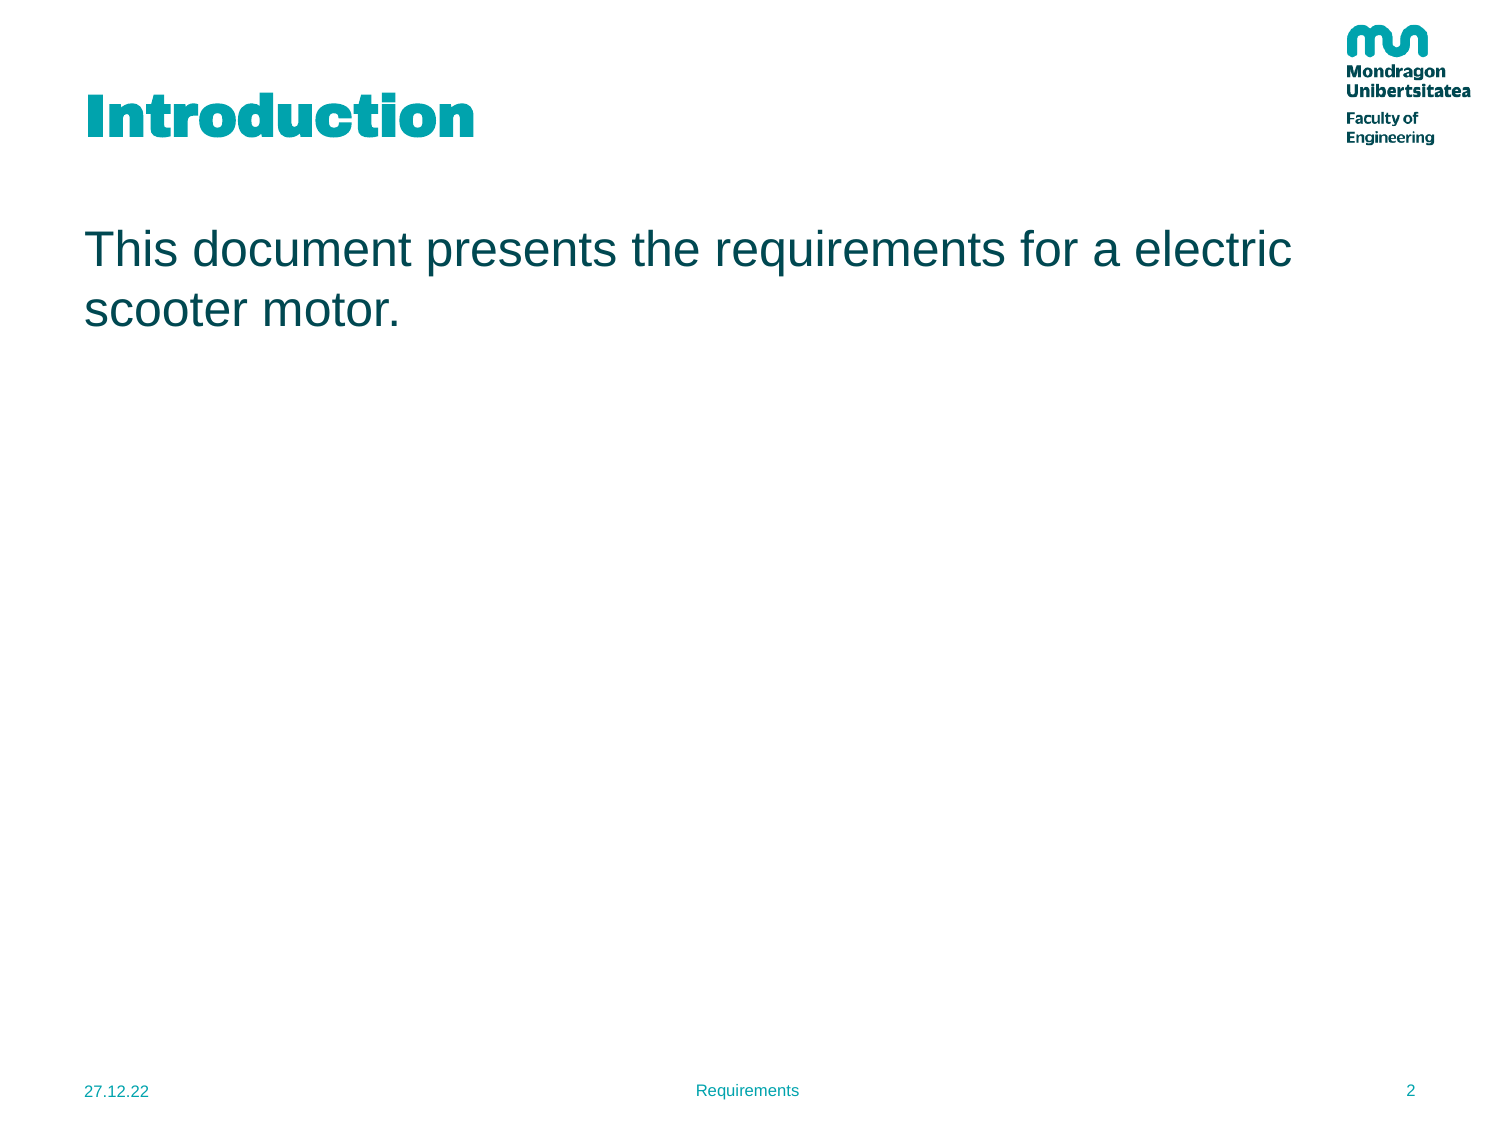

# Introduction
This document presents the requirements for a electric scooter motor.

2
Requirements
27.12.22